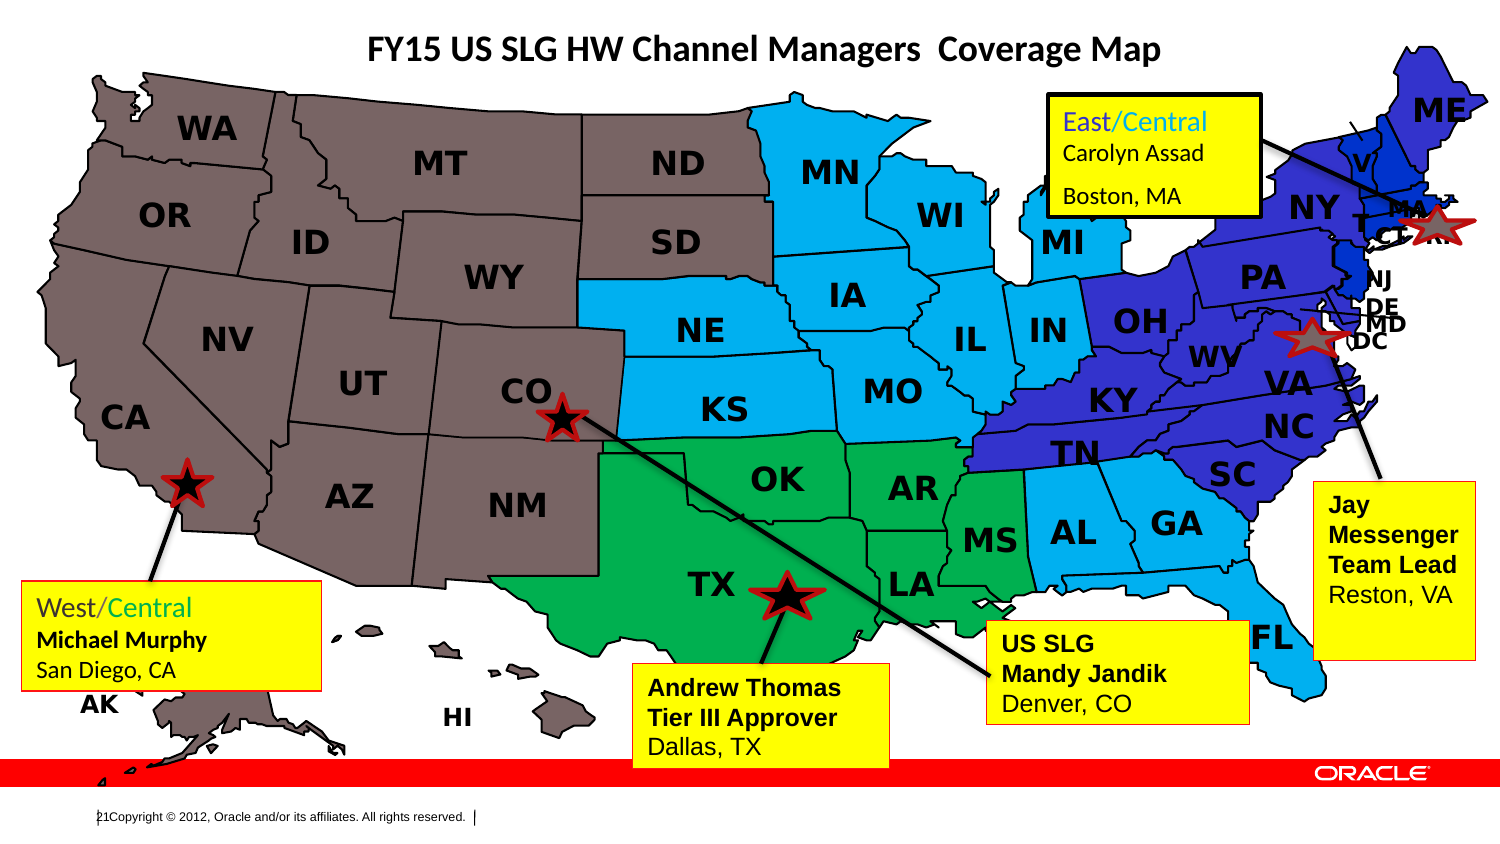

FY15 US SLG HW Channel Managers  Coverage Map

ME

East/Central  Carolyn Assad
Boston, MA

WA

MT
ND

V
T
N
H

MN

NY

OR
WI
MA

ID
SD
MI
CT
RI

WY
PA

NJ
DE

IA

OH
NE
IN
MD

NV
IL

DC

WV

UT
VA
CO
MO
KY

KS
CA

NC

TN

SC

OK

AR

AZ

NM
Jay Messenger
Team Lead
Reston, VA

GA
AL
MS

TX
LA

West/Central
Michael Murphy
San Diego, CA
FL
US SLG
Mandy Jandik
Denver, CO

Andrew Thomas
Tier III Approver
Dallas, TX
AK
HI